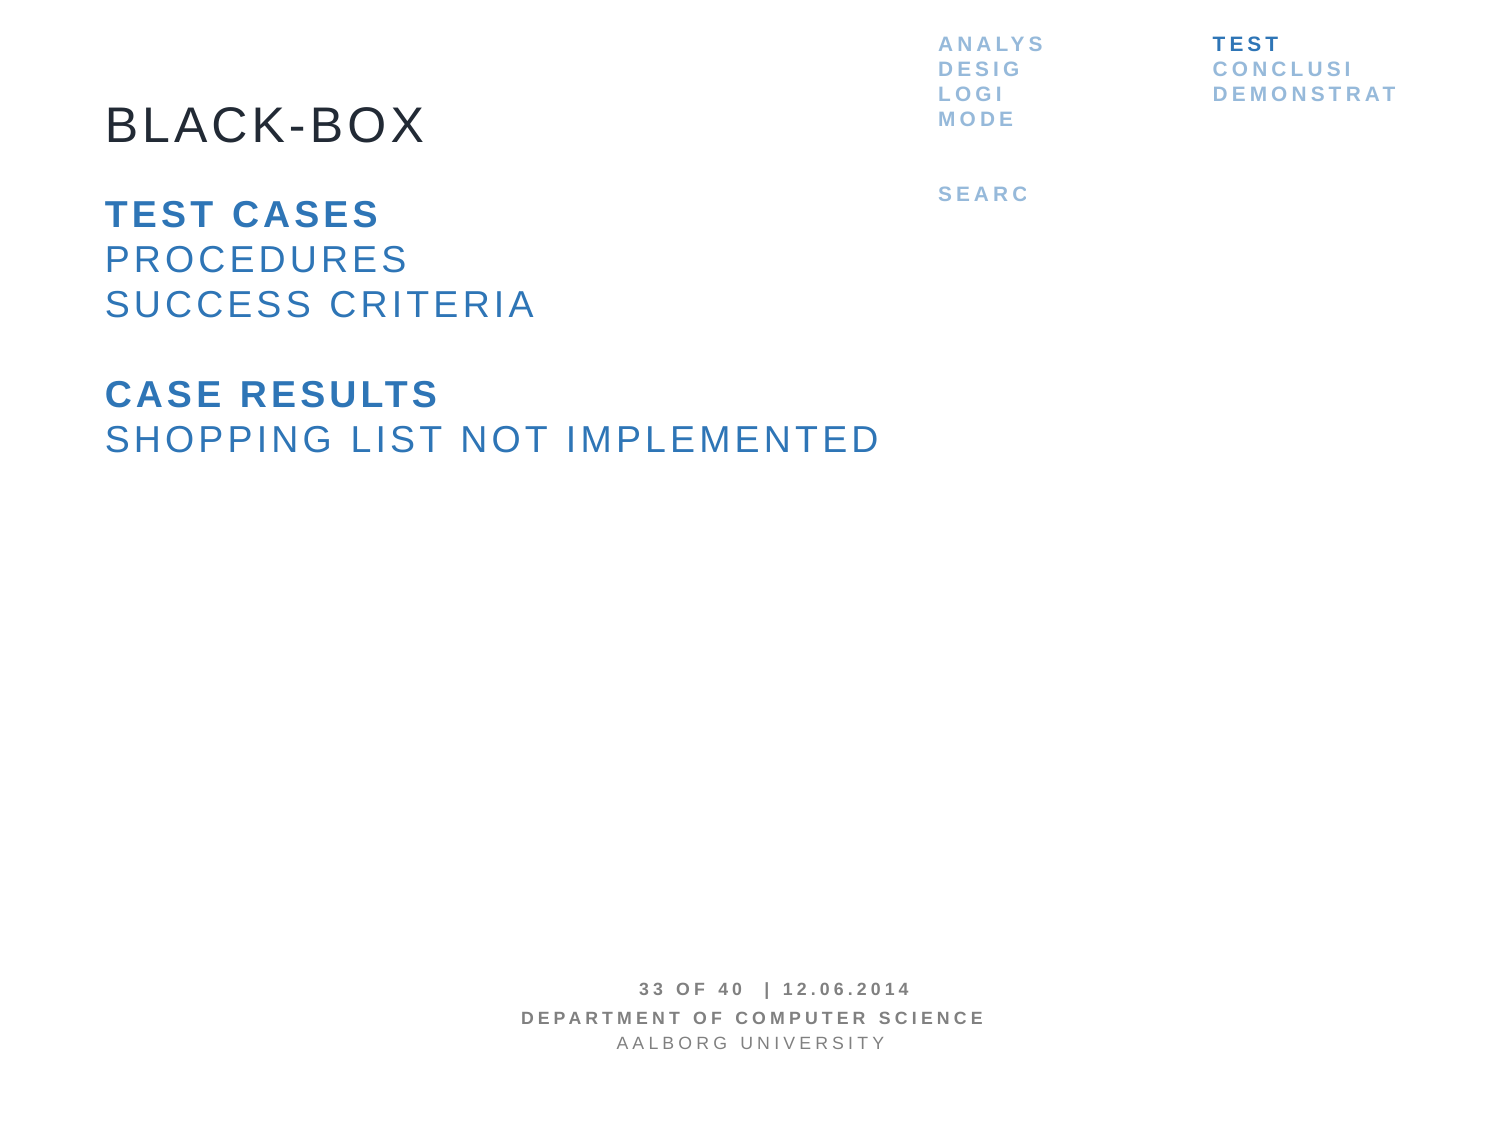

analysis
design
login
model

search
test
conclusion
demonstration

Black-Box
Test Cases
Procedures
Success Criteria

Case Results
Shopping List not implemented

33 OF 40  | 12.06.2014
Department of computer science
AALBORG UNIVERSITy